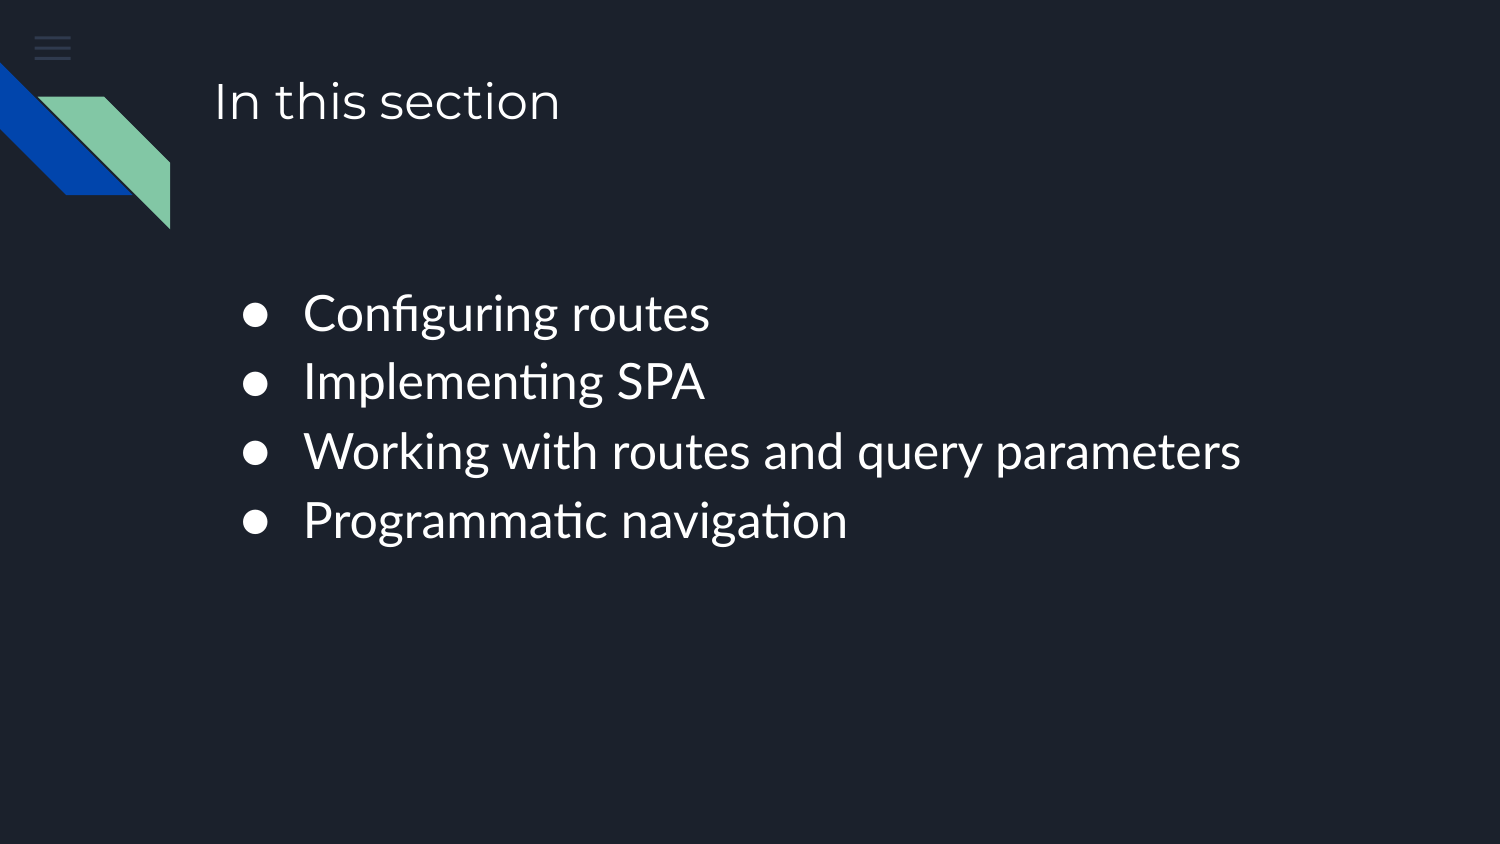

# In this section
Configuring routes
Implementing SPA
Working with routes and query parameters
Programmatic navigation